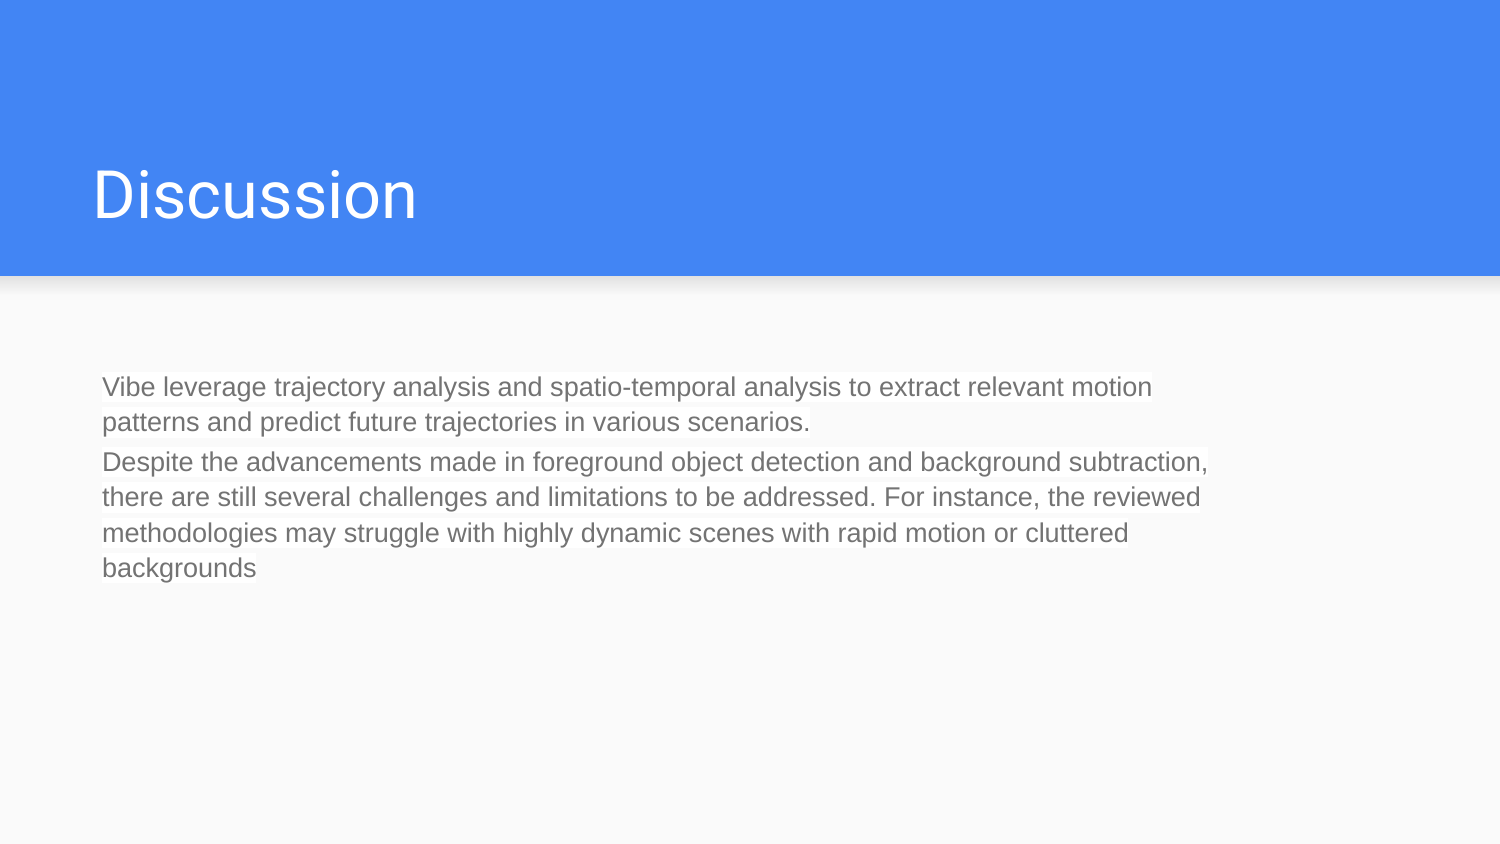

# Discussion

Vibe leverage trajectory analysis and spatio-temporal analysis to extract relevant motion patterns and predict future trajectories in various scenarios.
Despite the advancements made in foreground object detection and background subtraction, there are still several challenges and limitations to be addressed. For instance, the reviewed methodologies may struggle with highly dynamic scenes with rapid motion or cluttered backgrounds